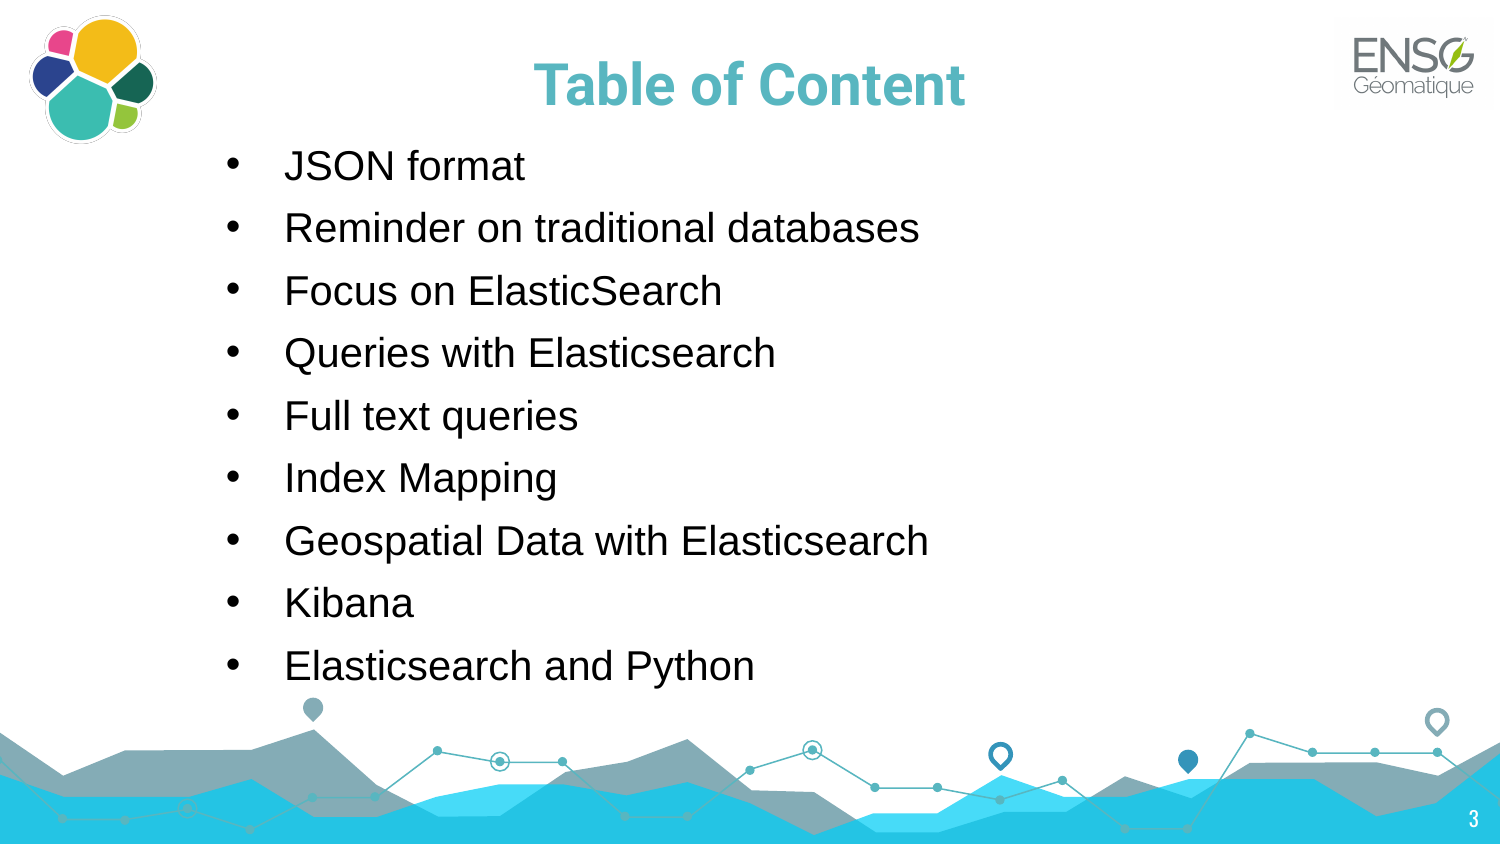

# Table of Content
JSON format
Reminder on traditional databases
Focus on ElasticSearch
Queries with Elasticsearch
Full text queries
Index Mapping
Geospatial Data with Elasticsearch
Kibana
Elasticsearch and Python
3